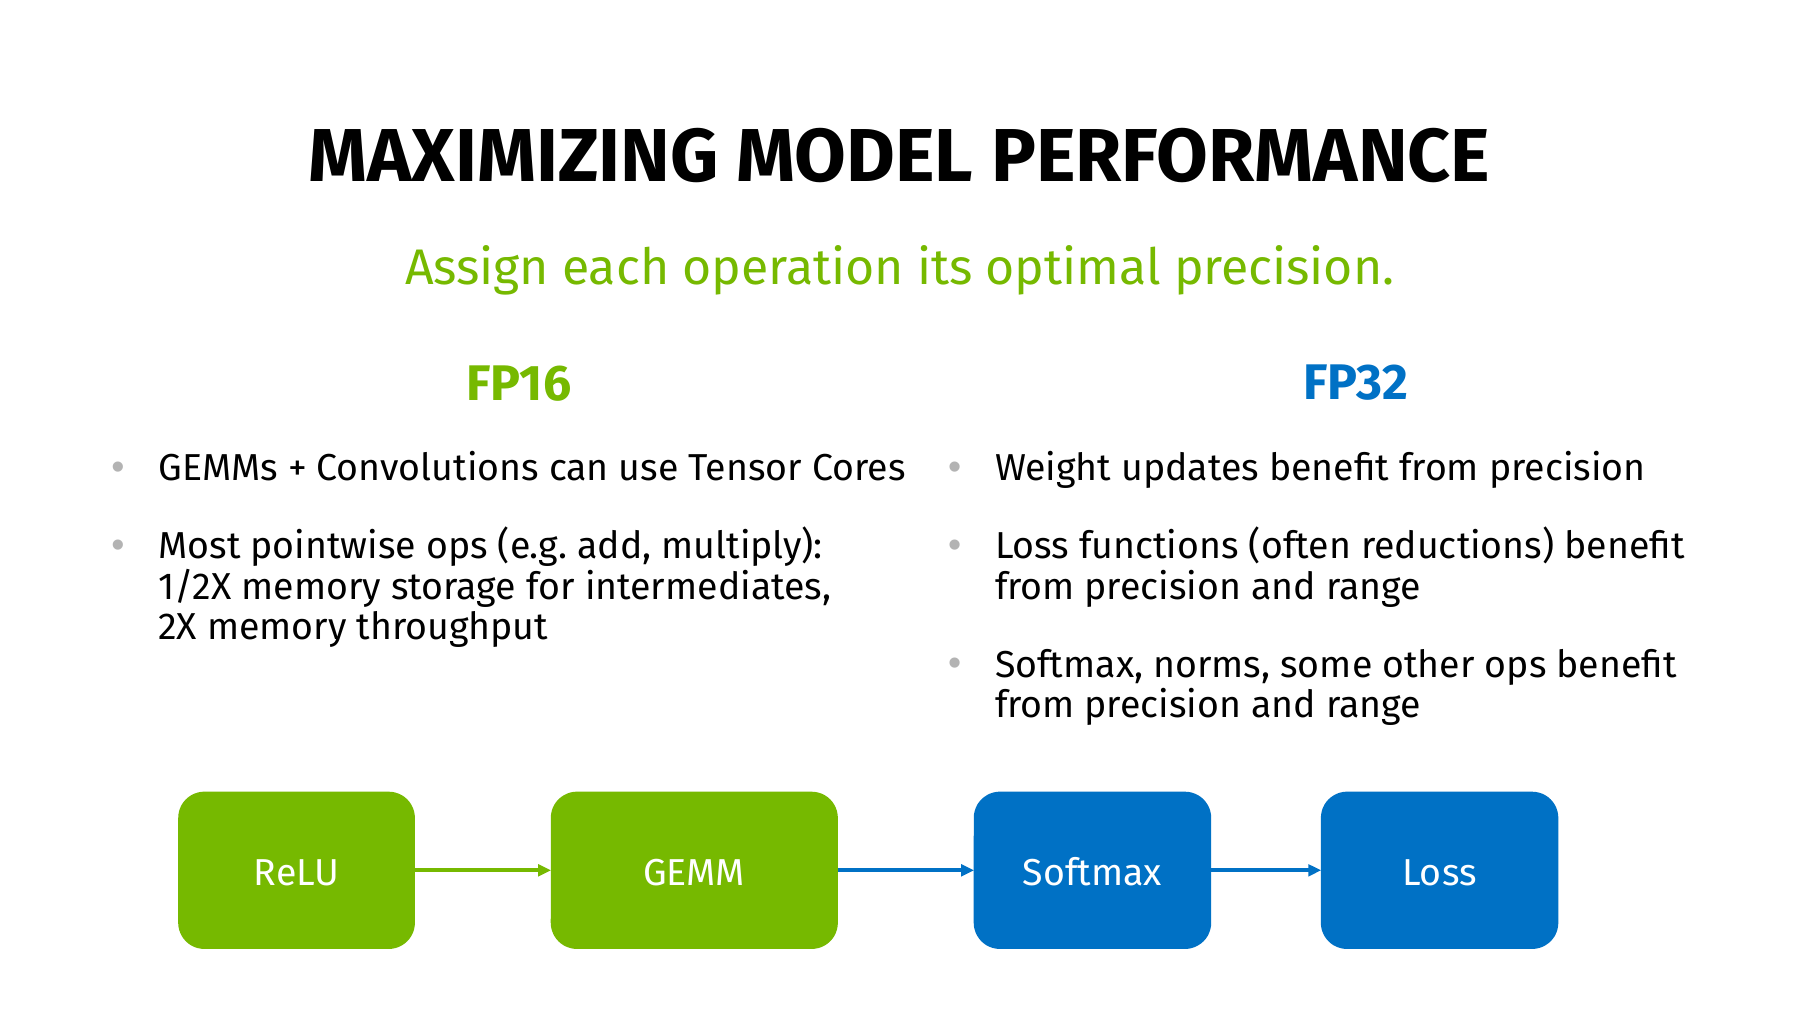

# Maximizing model performance
Assign each operation its optimal precision.
FP32
Weight updates benefit from precision
Loss functions (often reductions) benefit
from precision and range
Softmax, norms, some other ops benefit
from precision and range
FP16
GEMMs + Convolutions can use Tensor Cores
Most pointwise ops (e.g. add, multiply):
1/2X memory storage for intermediates,
2X memory throughput
ReLU
GEMM
Softmax
Loss